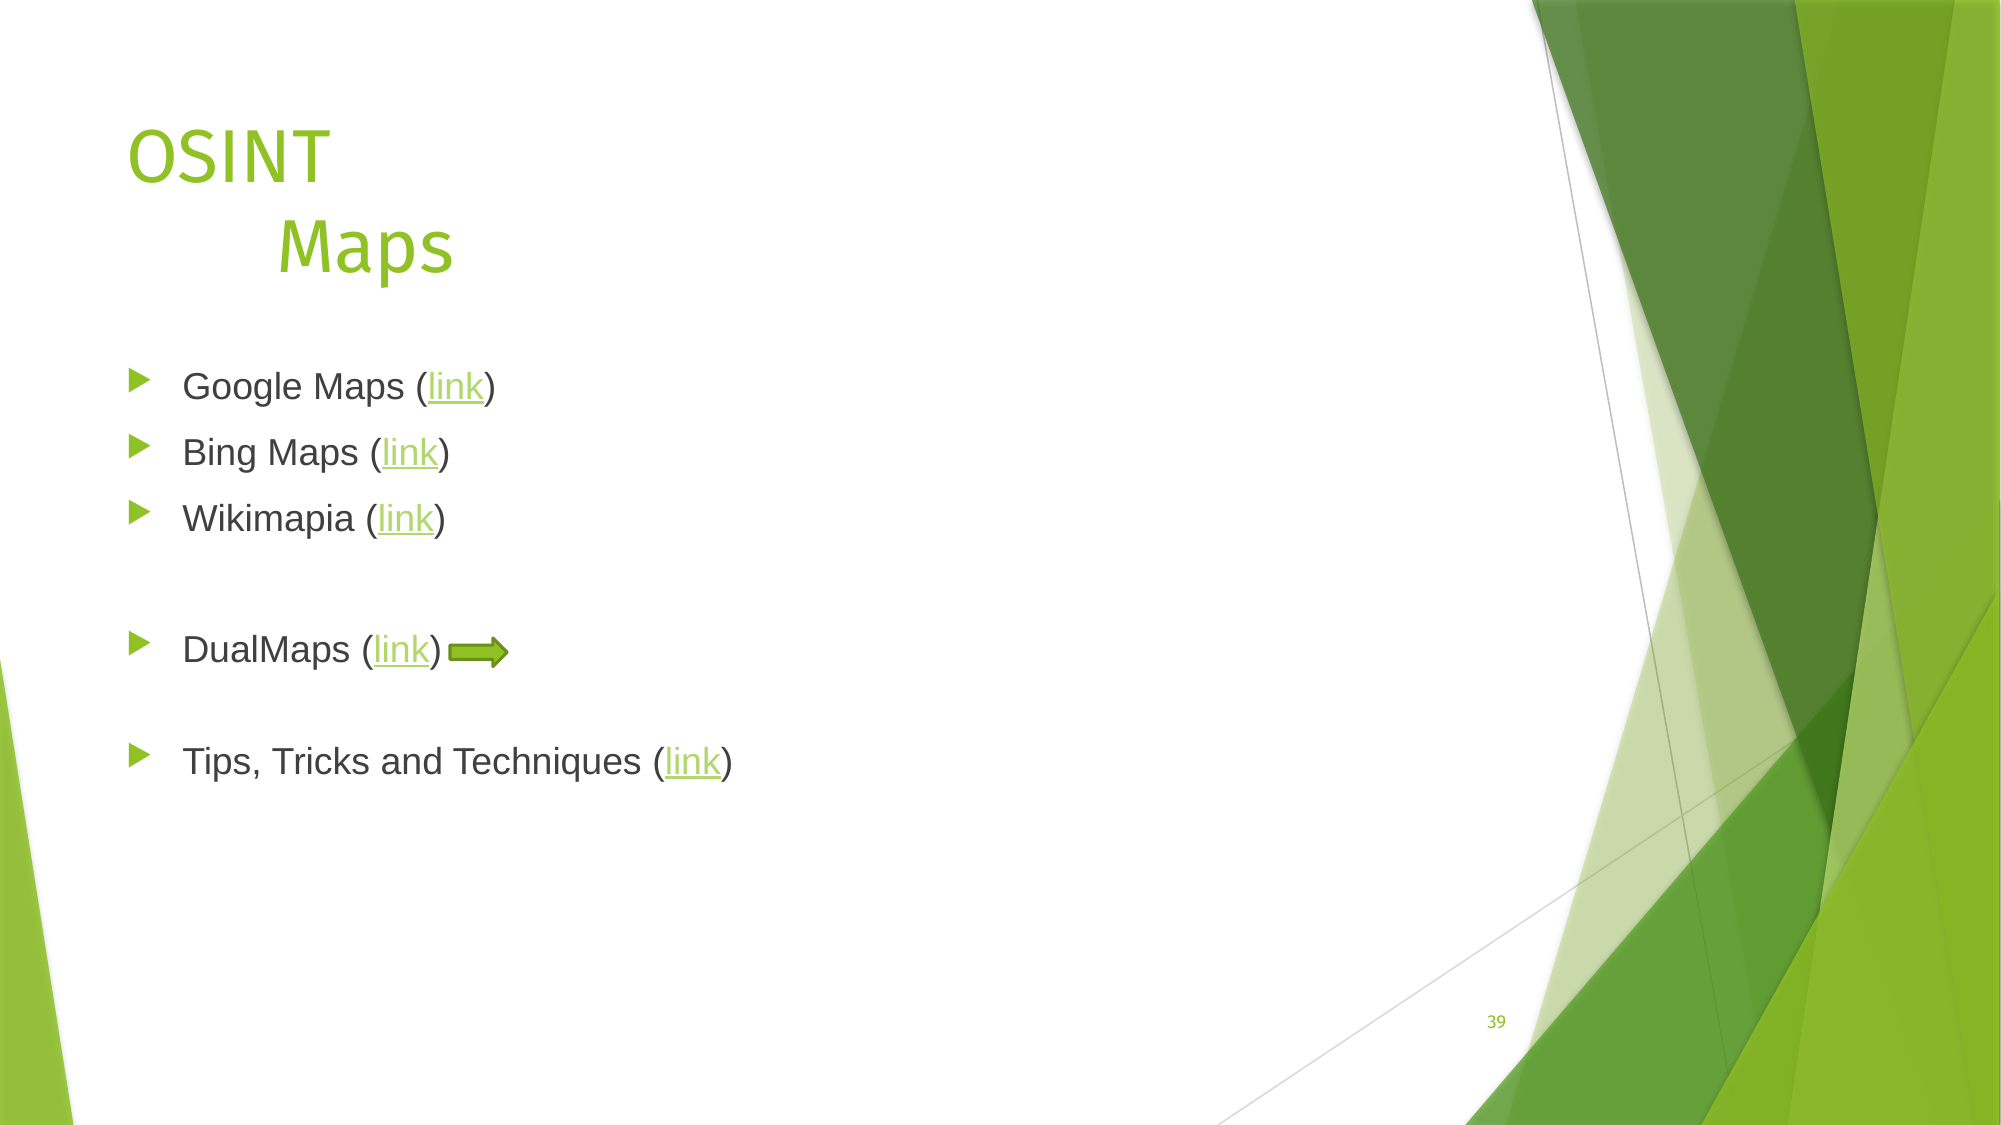

# OSINT Maps
Google Maps (link)
Bing Maps (link)
Wikimapia (link)

DualMaps (link)

Tips, Tricks and Techniques (link)

39